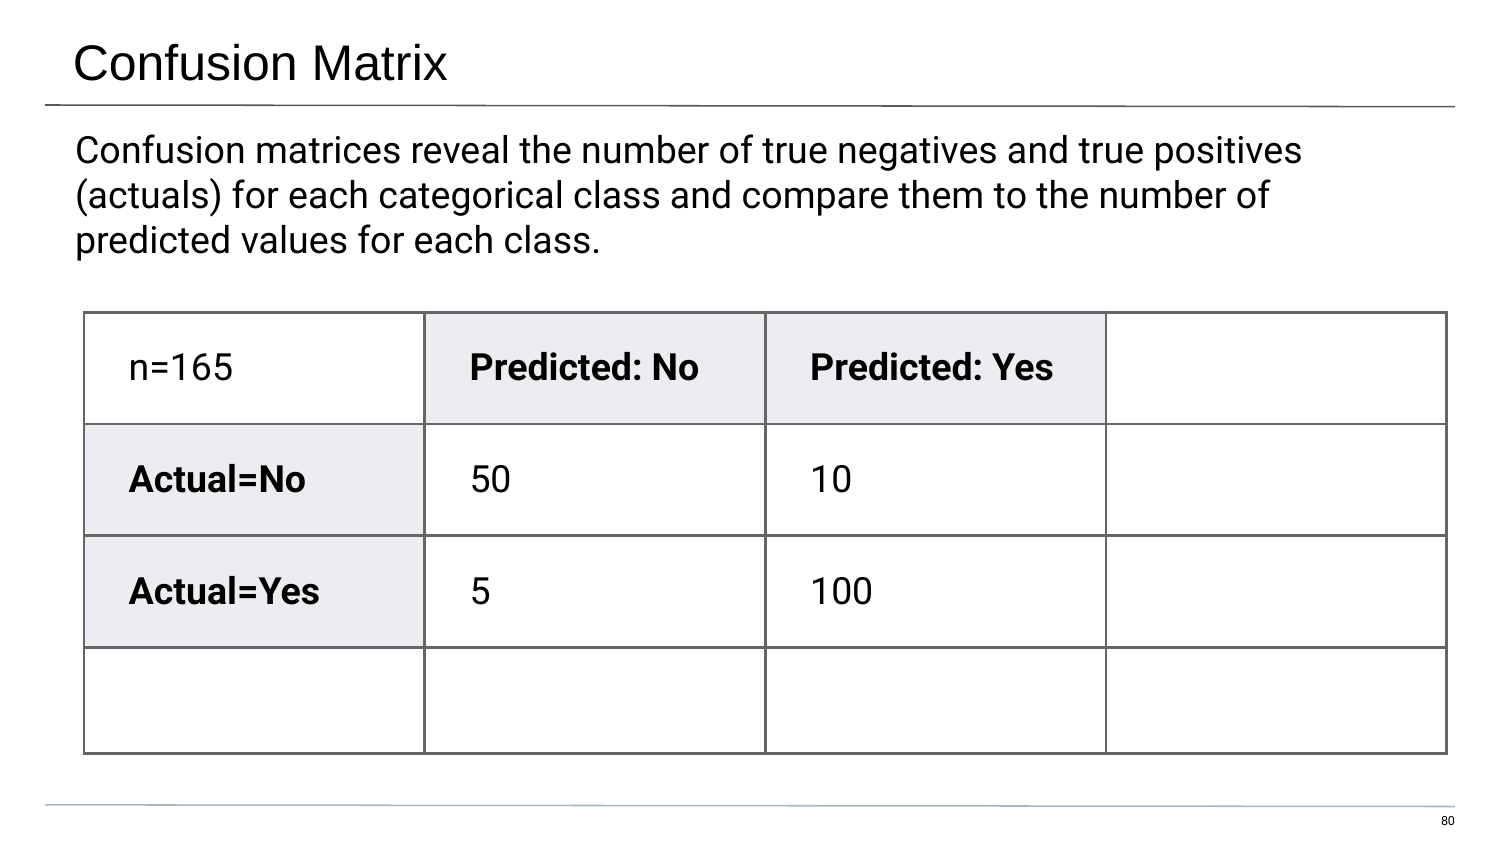

# Confusion Matrix
Confusion matrices reveal the number of true negatives and true positives (actuals) for each categorical class and compare them to the number of predicted values for each class.
| n=165 | Predicted: No | Predicted: Yes |  |
| --- | --- | --- | --- |
| Actual=No | 50 | 10 | =60 |
| Actual=Yes | 5 | 100 | =105 |
|  | =55 | =110 |  |

80